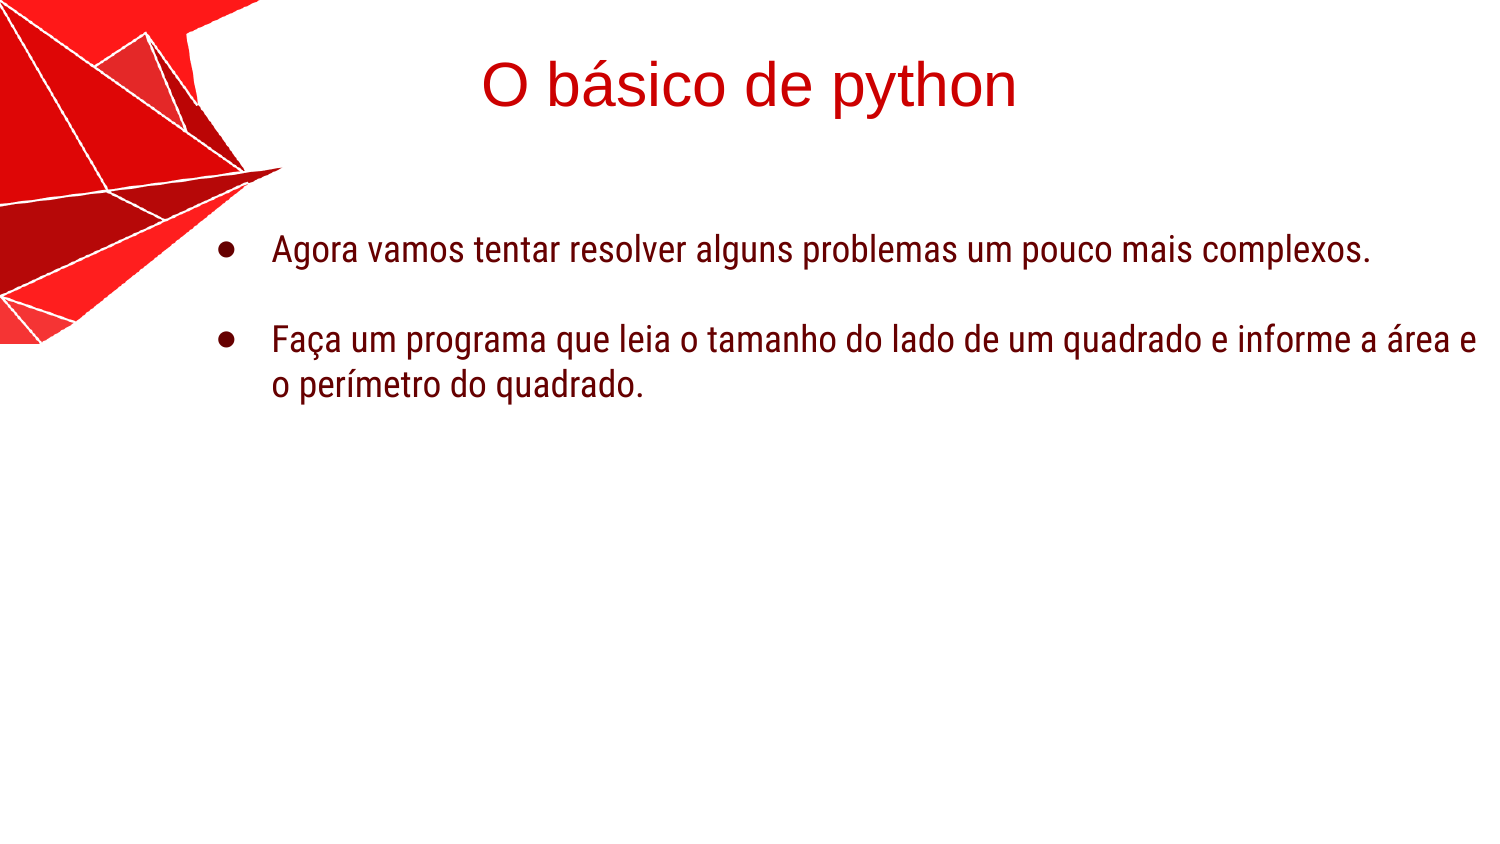

O básico de python
Agora vamos tentar resolver alguns problemas um pouco mais complexos.

Faça um programa que leia o tamanho do lado de um quadrado e informe a área e o perímetro do quadrado.